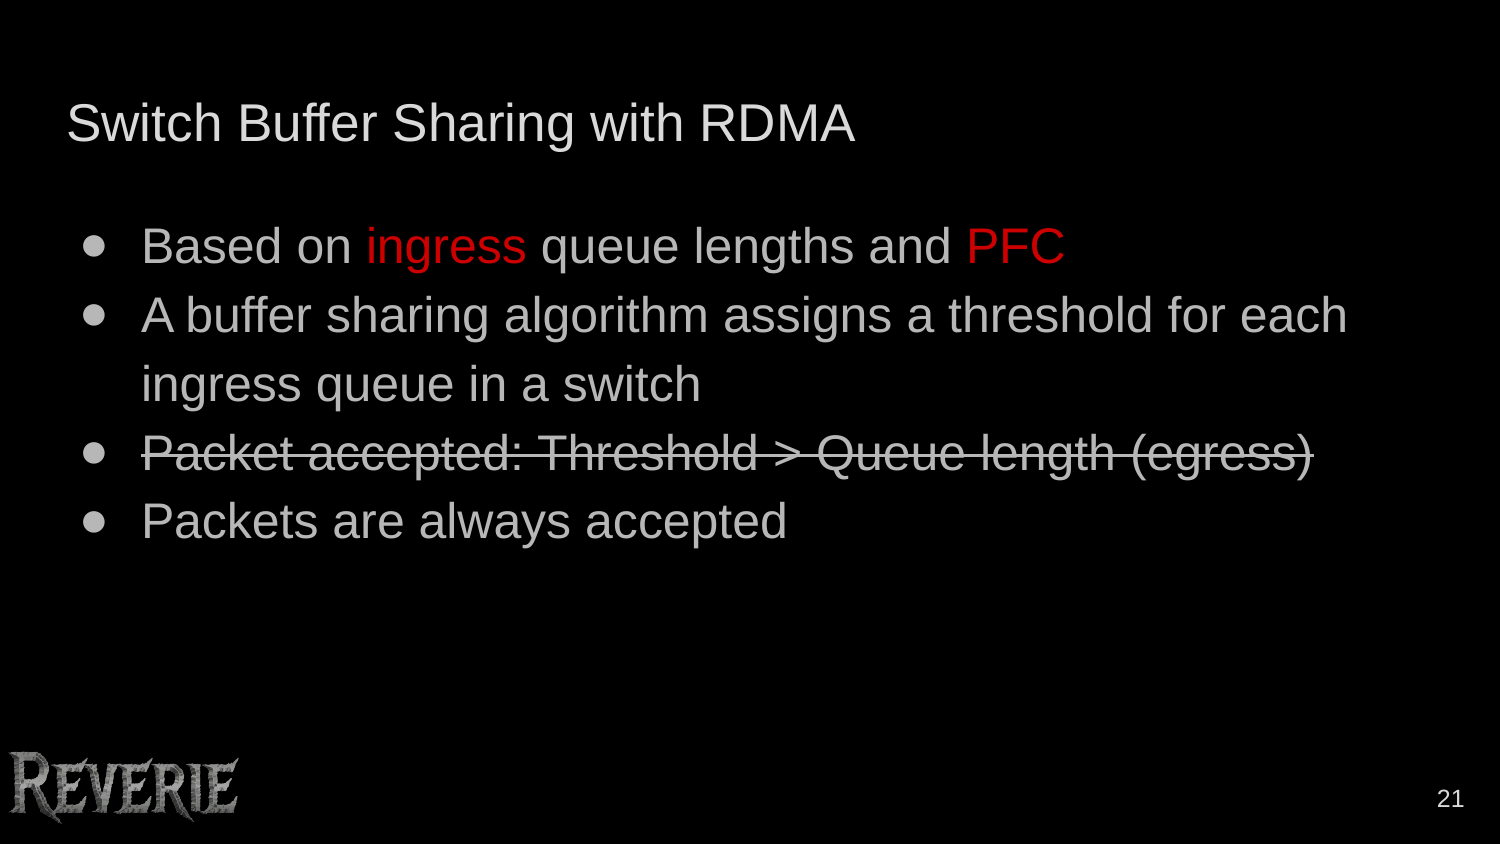

# Switch Buffer Sharing with RDMA
Based on ingress queue lengths and PFC
A buffer sharing algorithm assigns a threshold for each ingress queue in a switch
Packet accepted: Threshold > Queue length (egress)
Packets are always accepted
21